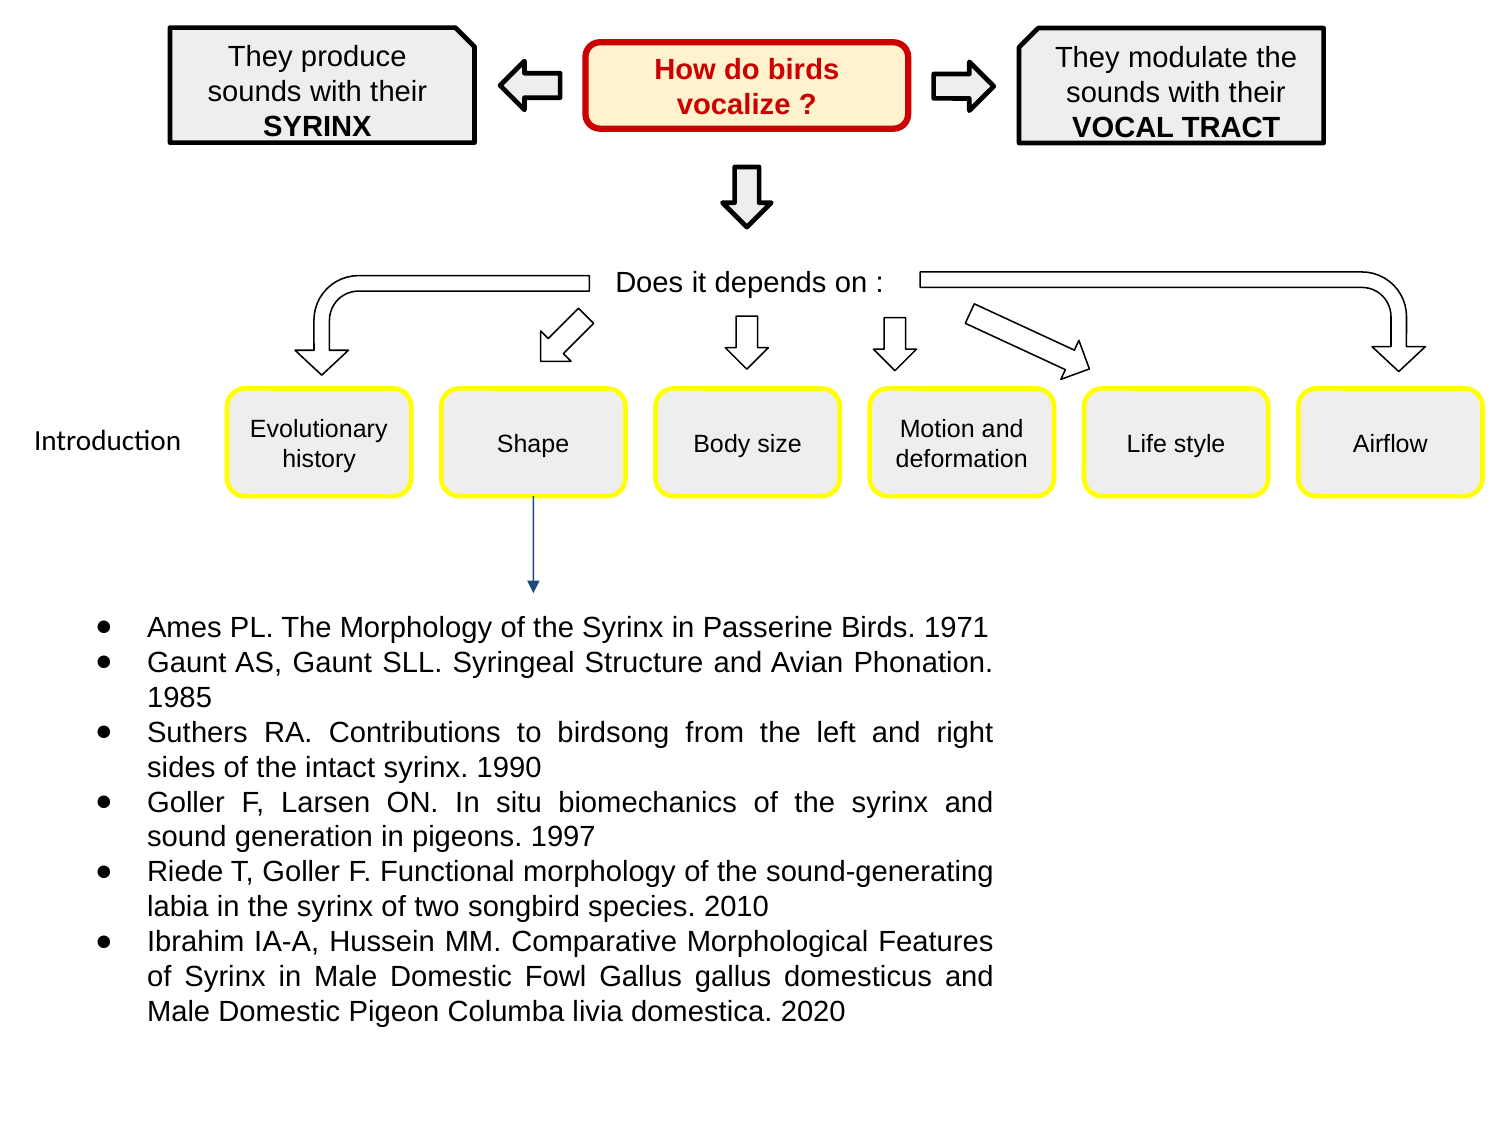

They produce sounds with their SYRINX
They modulate the sounds with their VOCAL TRACT
How do birds vocalize ?

Does it depends on :

Evolutionary history
Shape
Body size
Motion and deformation
Life style
Airflow
Introduction
Ames PL. The Morphology of the Syrinx in Passerine Birds. 1971
Gaunt AS, Gaunt SLL. Syringeal Structure and Avian Phonation. 1985
Suthers RA. Contributions to birdsong from the left and right sides of the intact syrinx. 1990
Goller F, Larsen ON. In situ biomechanics of the syrinx and sound generation in pigeons. 1997
Riede T, Goller F. Functional morphology of the sound-generating labia in the syrinx of two songbird species. 2010
Ibrahim IA-A, Hussein MM. Comparative Morphological Features of Syrinx in Male Domestic Fowl Gallus gallus domesticus and Male Domestic Pigeon Columba livia domestica. 2020